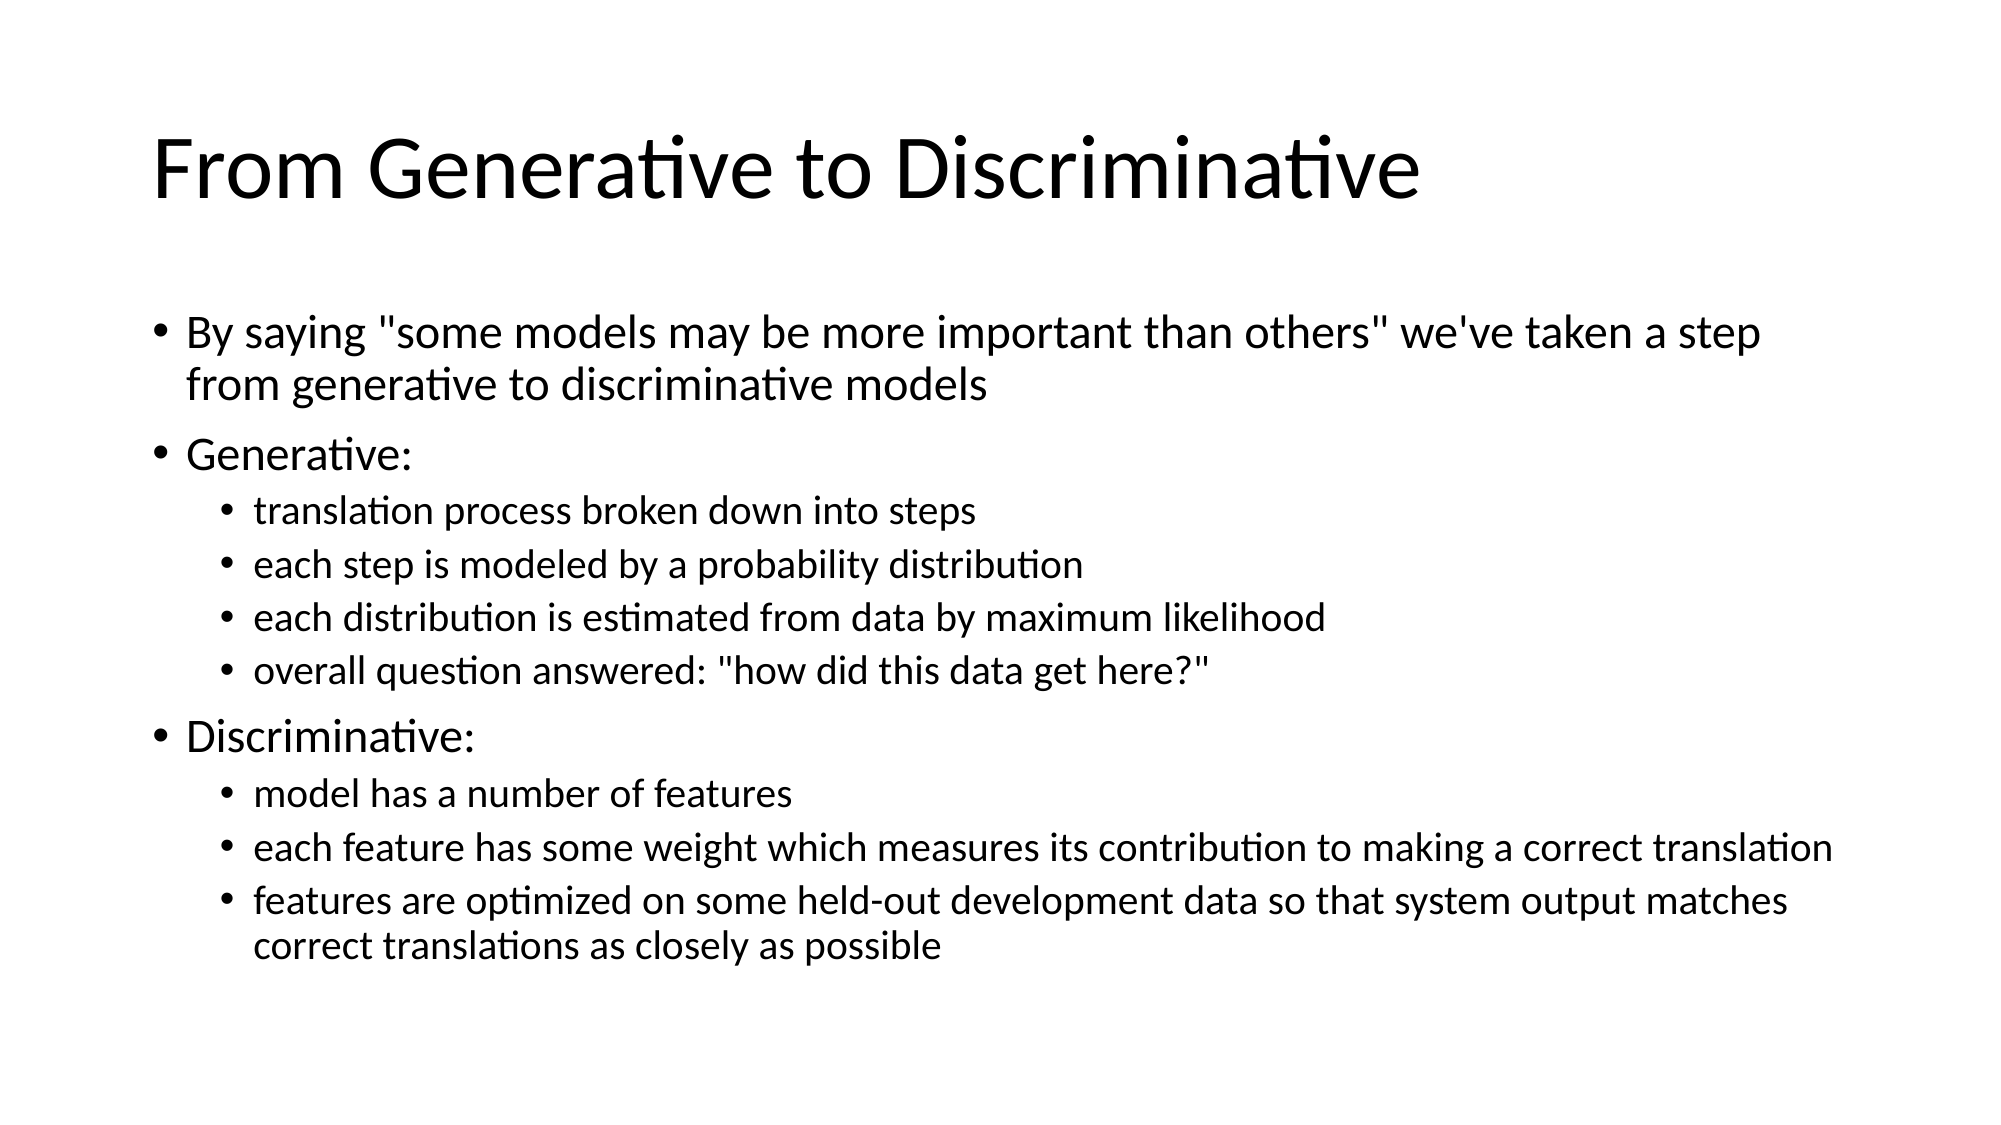

# From Generative to Discriminative
By saying "some models may be more important than others" we've taken a step from generative to discriminative models
Generative:
translation process broken down into steps
each step is modeled by a probability distribution
each distribution is estimated from data by maximum likelihood
overall question answered: "how did this data get here?"
Discriminative:
model has a number of features
each feature has some weight which measures its contribution to making a correct translation
features are optimized on some held-out development data so that system output matches correct translations as closely as possible